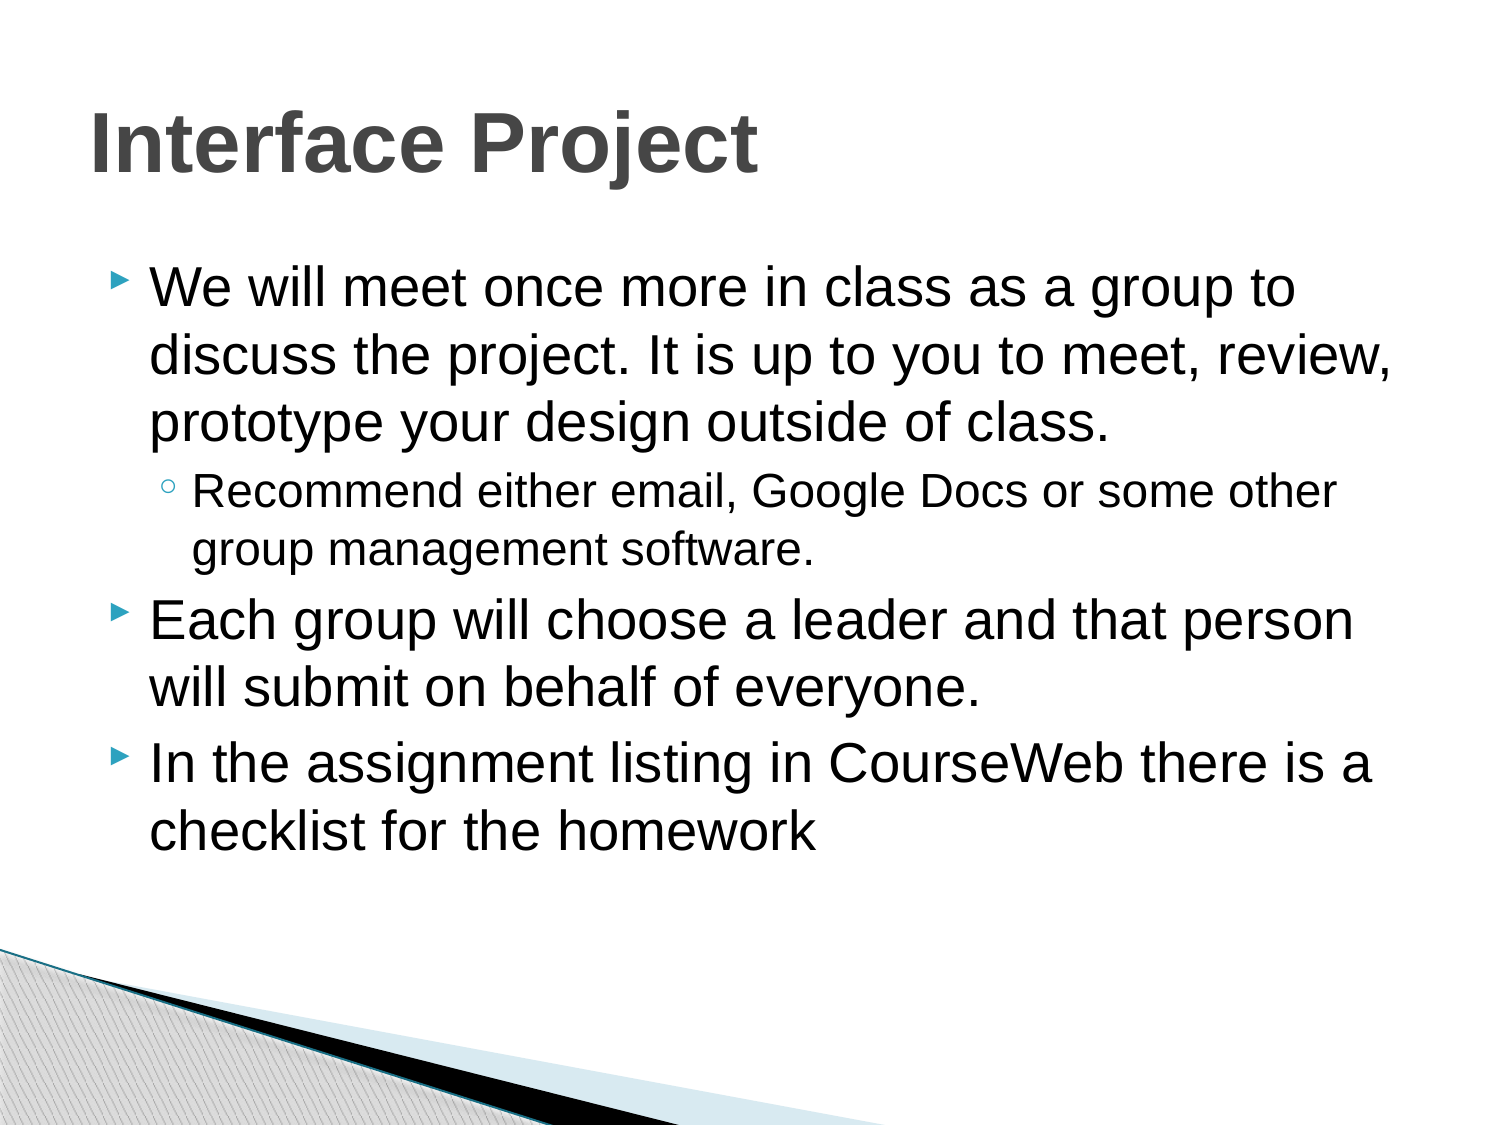

# Interface Project
We will meet once more in class as a group to discuss the project. It is up to you to meet, review, prototype your design outside of class.
Recommend either email, Google Docs or some other group management software.
Each group will choose a leader and that person will submit on behalf of everyone.
In the assignment listing in CourseWeb there is a checklist for the homework